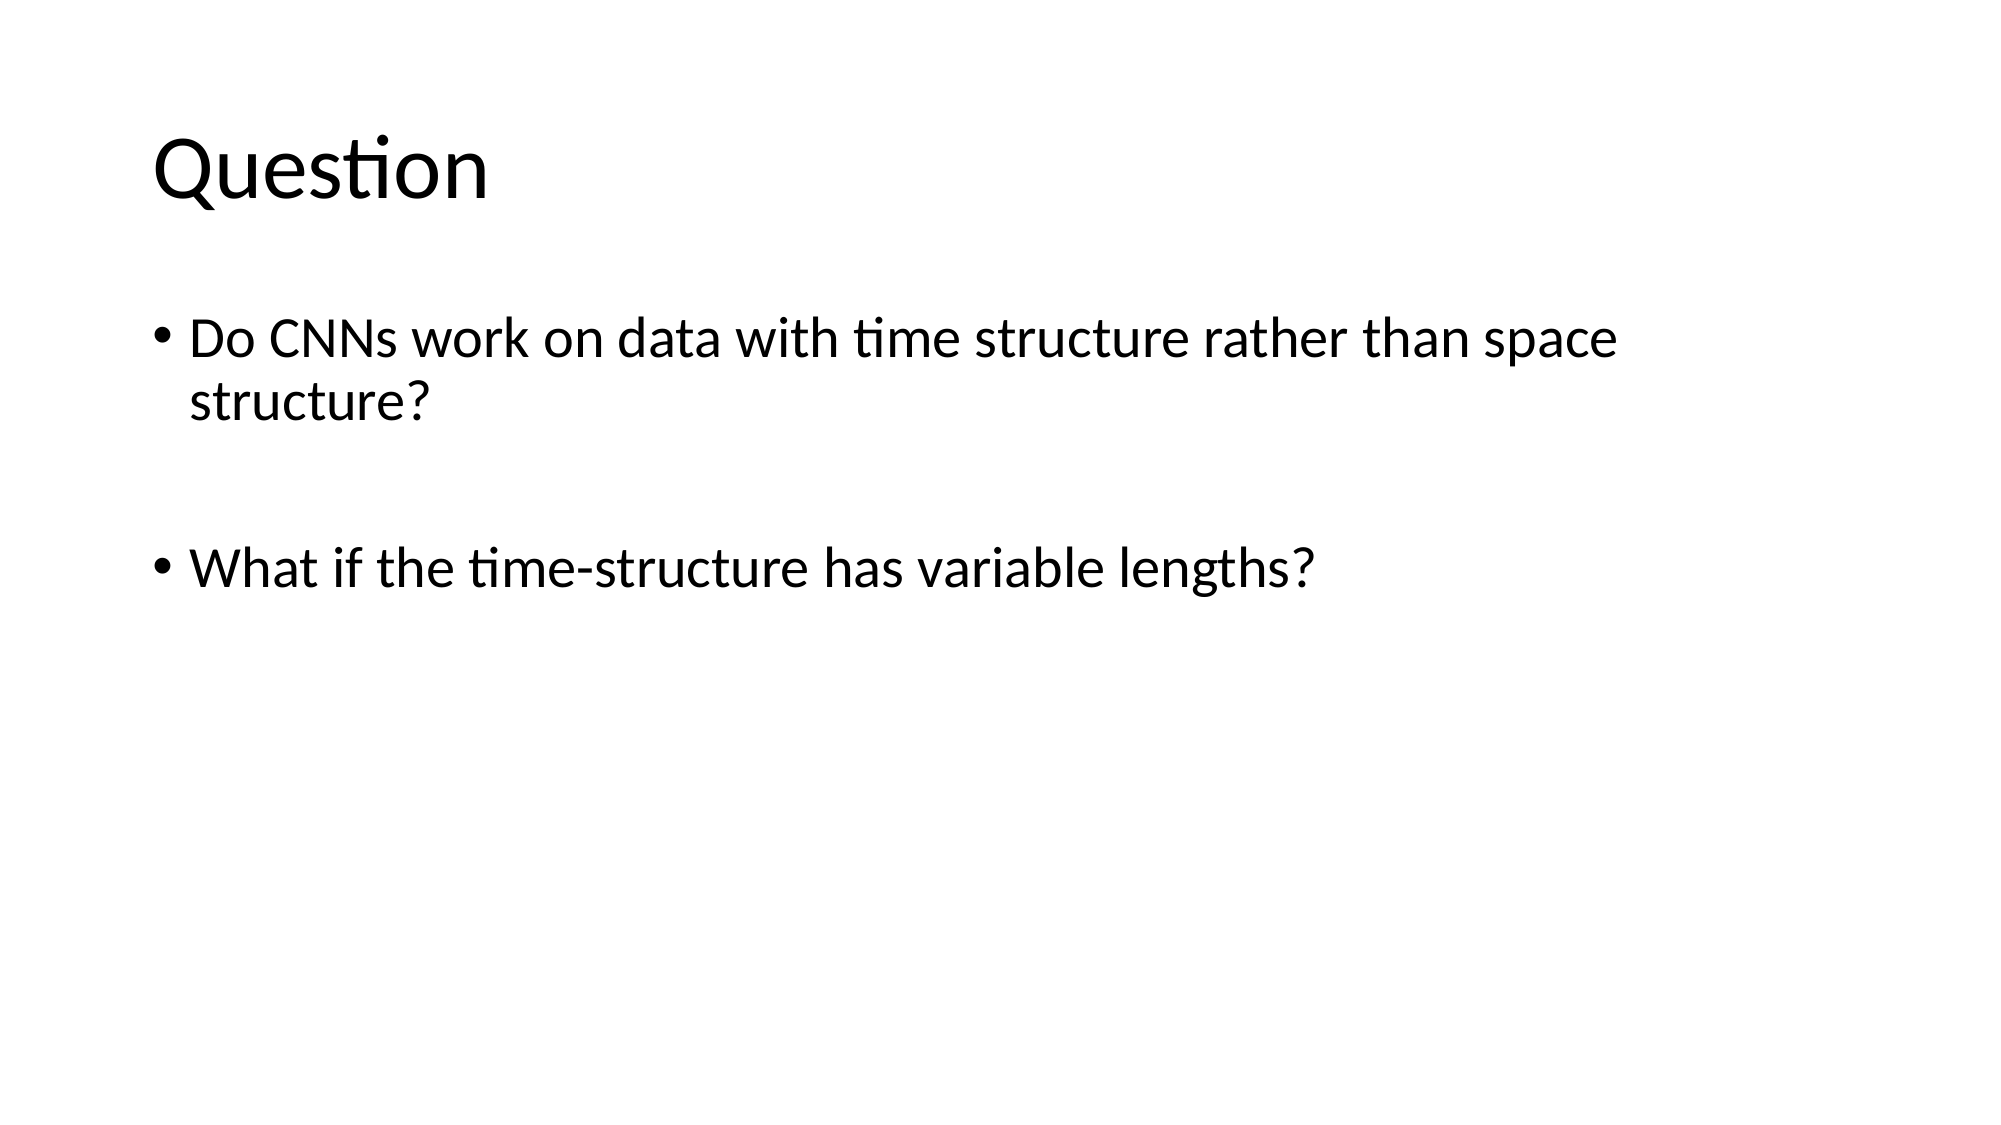

# Question
Do CNNs work on data with time structure rather than space structure?

What if the time-structure has variable lengths?